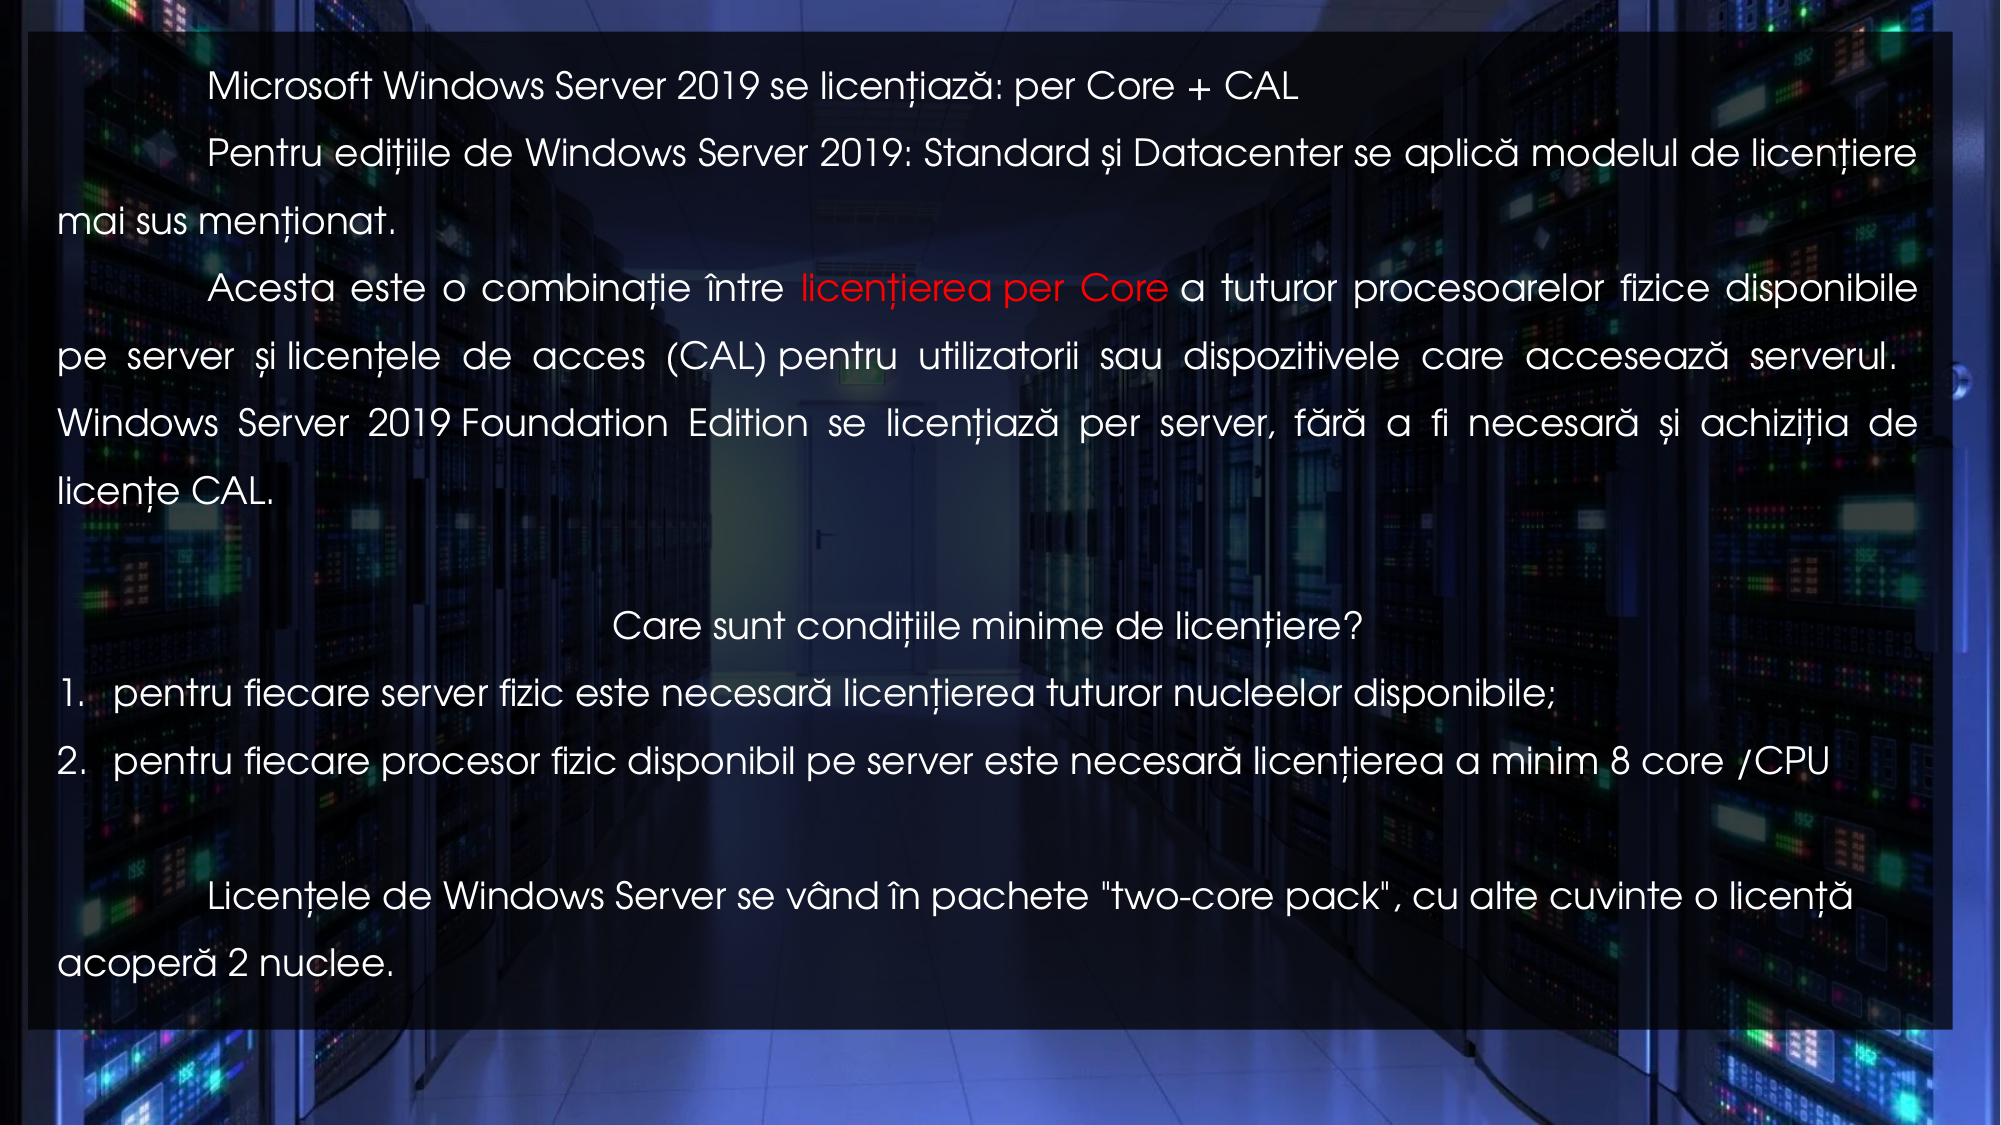

Microsoft Windows Server 2019 se licențiază: per Core + CAL
	Pentru edițiile de Windows Server 2019: Standard și Datacenter se aplică modelul de licențiere mai sus menționat.
	Acesta este o combinație între licențierea per Core a tuturor procesoarelor fizice disponibile pe server și licențele de acces (CAL) pentru utilizatorii sau dispozitivele care accesează serverul.
Windows Server 2019 Foundation Edition se licențiază per server, fără a fi necesară și achiziția de licențe CAL.

Care sunt condițiile minime de licențiere?
pentru fiecare server fizic este necesară licențierea tuturor nucleelor disponibile;
pentru fiecare procesor fizic disponibil pe server este necesară licențierea a minim 8 core /CPU

	Licențele de Windows Server se vând în pachete "two-core pack", cu alte cuvinte o licență acoperă 2 nuclee.